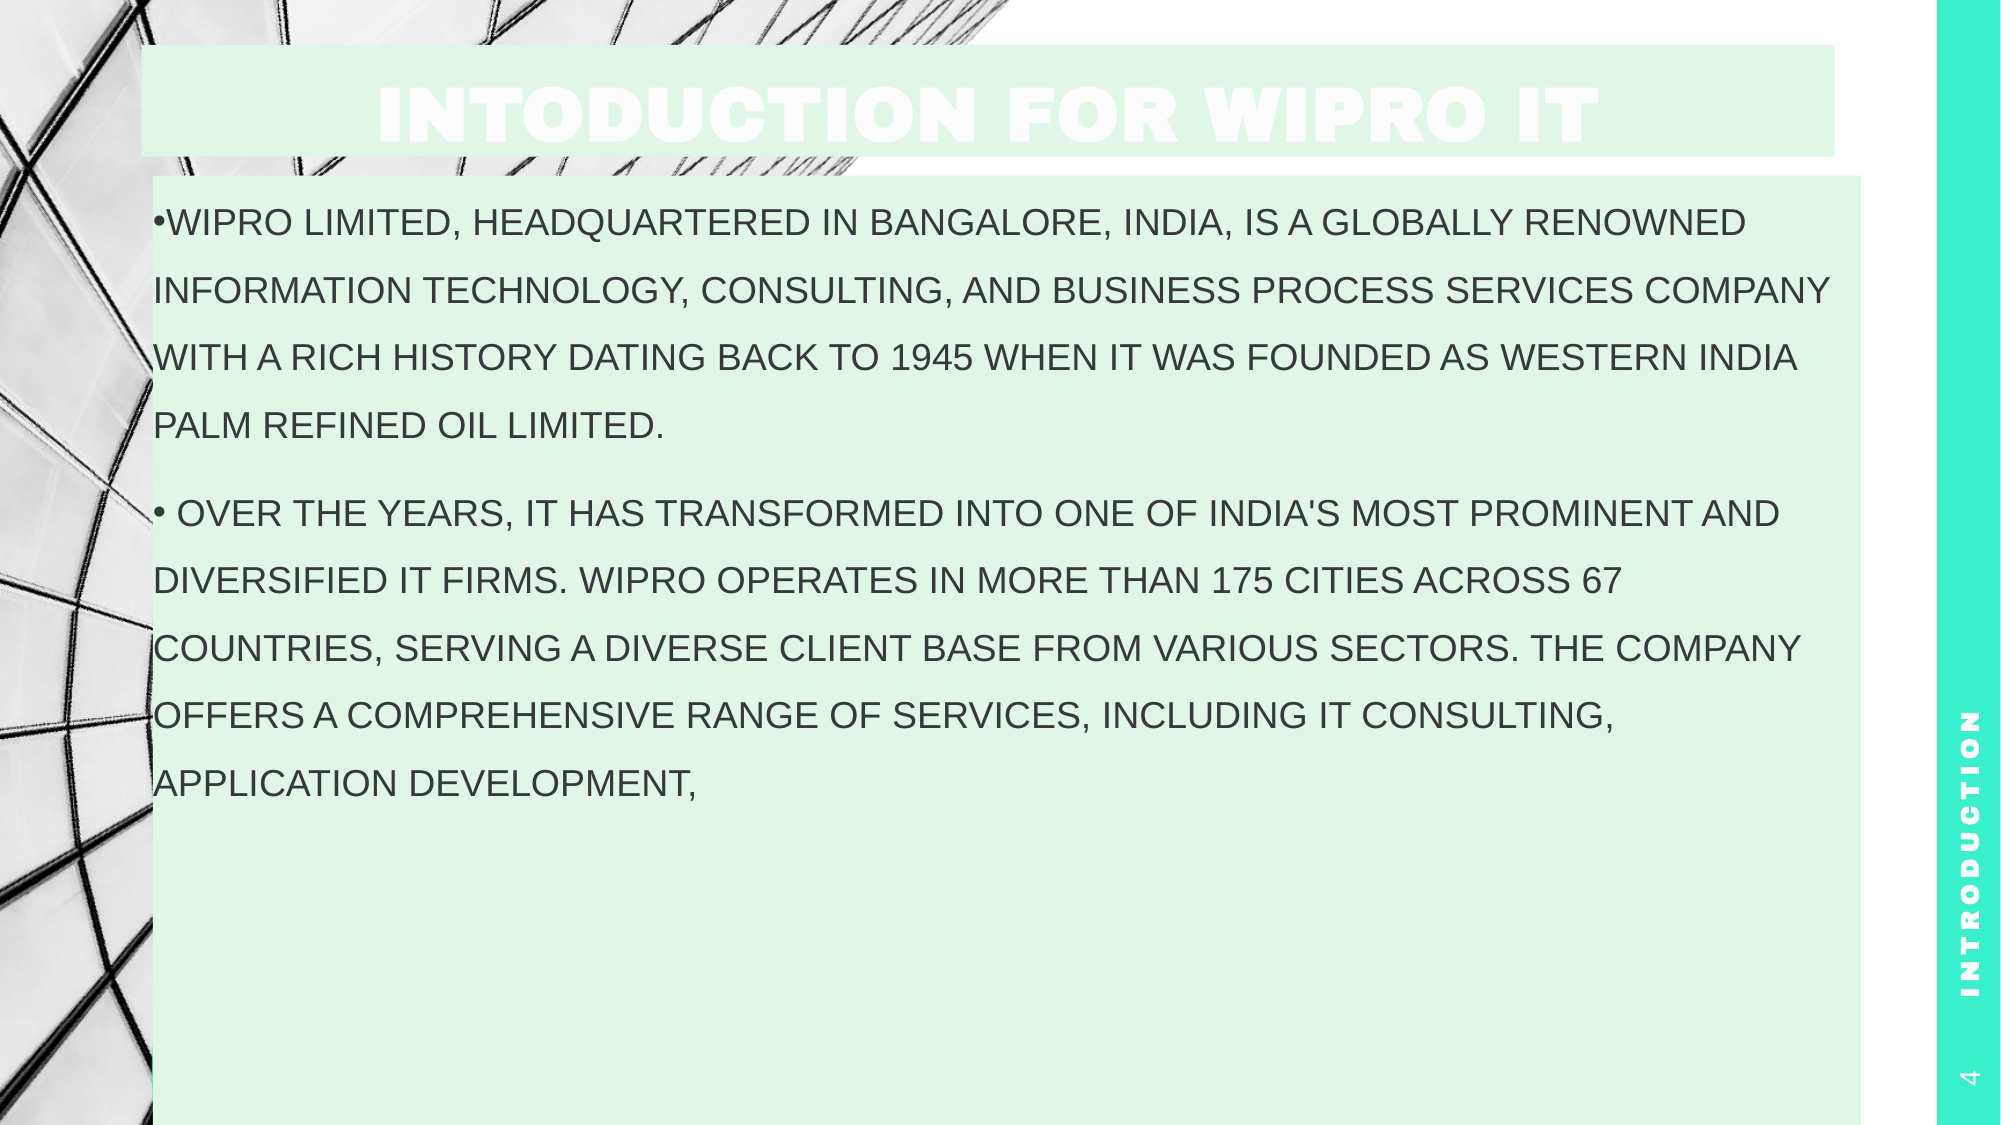

# INTODUCTION FOR WIPRO IT
Wipro Limited, headquartered in Bangalore, India, is a globally renowned information technology, consulting, and business process services company with a rich history dating back to 1945 when it was founded as Western India Palm Refined Oil Limited.
 Over the years, it has transformed into one of India's most prominent and diversified IT firms. Wipro operates in more than 175 cities across 67 countries, serving a diverse client base from various sectors. The company offers a comprehensive range of services, including IT consulting, application development,
introduction
4